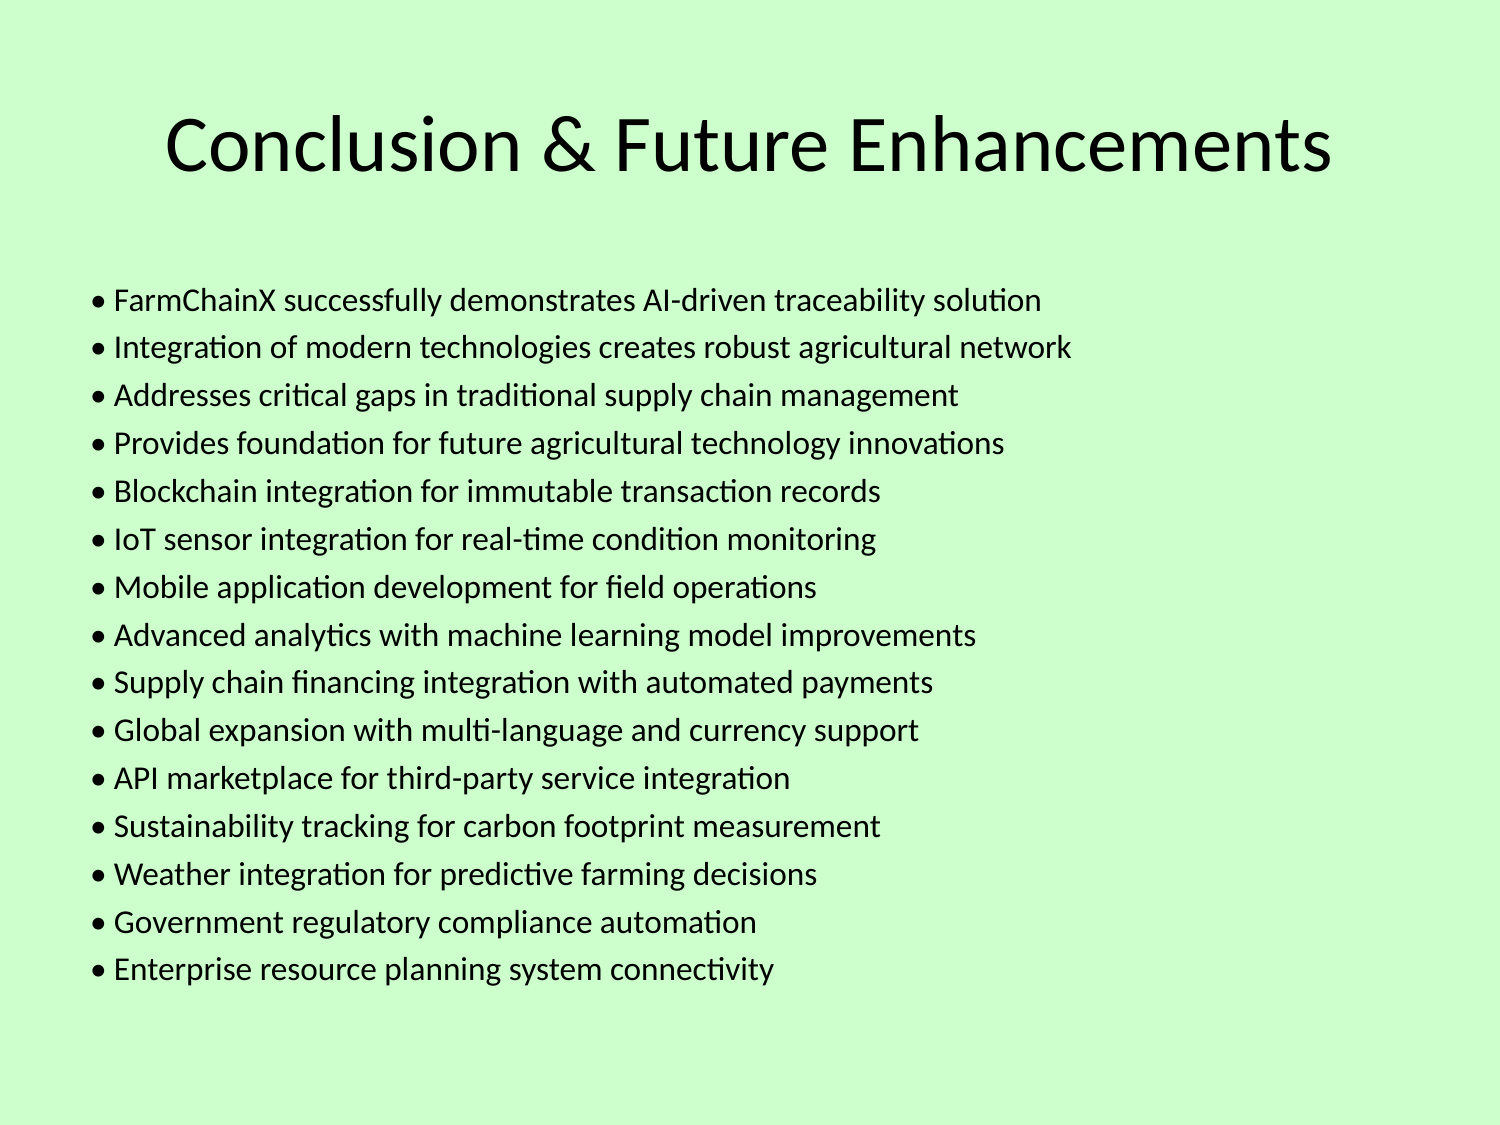

# Conclusion & Future Enhancements
• FarmChainX successfully demonstrates AI-driven traceability solution
• Integration of modern technologies creates robust agricultural network
• Addresses critical gaps in traditional supply chain management
• Provides foundation for future agricultural technology innovations
• Blockchain integration for immutable transaction records
• IoT sensor integration for real-time condition monitoring
• Mobile application development for field operations
• Advanced analytics with machine learning model improvements
• Supply chain financing integration with automated payments
• Global expansion with multi-language and currency support
• API marketplace for third-party service integration
• Sustainability tracking for carbon footprint measurement
• Weather integration for predictive farming decisions
• Government regulatory compliance automation
• Enterprise resource planning system connectivity